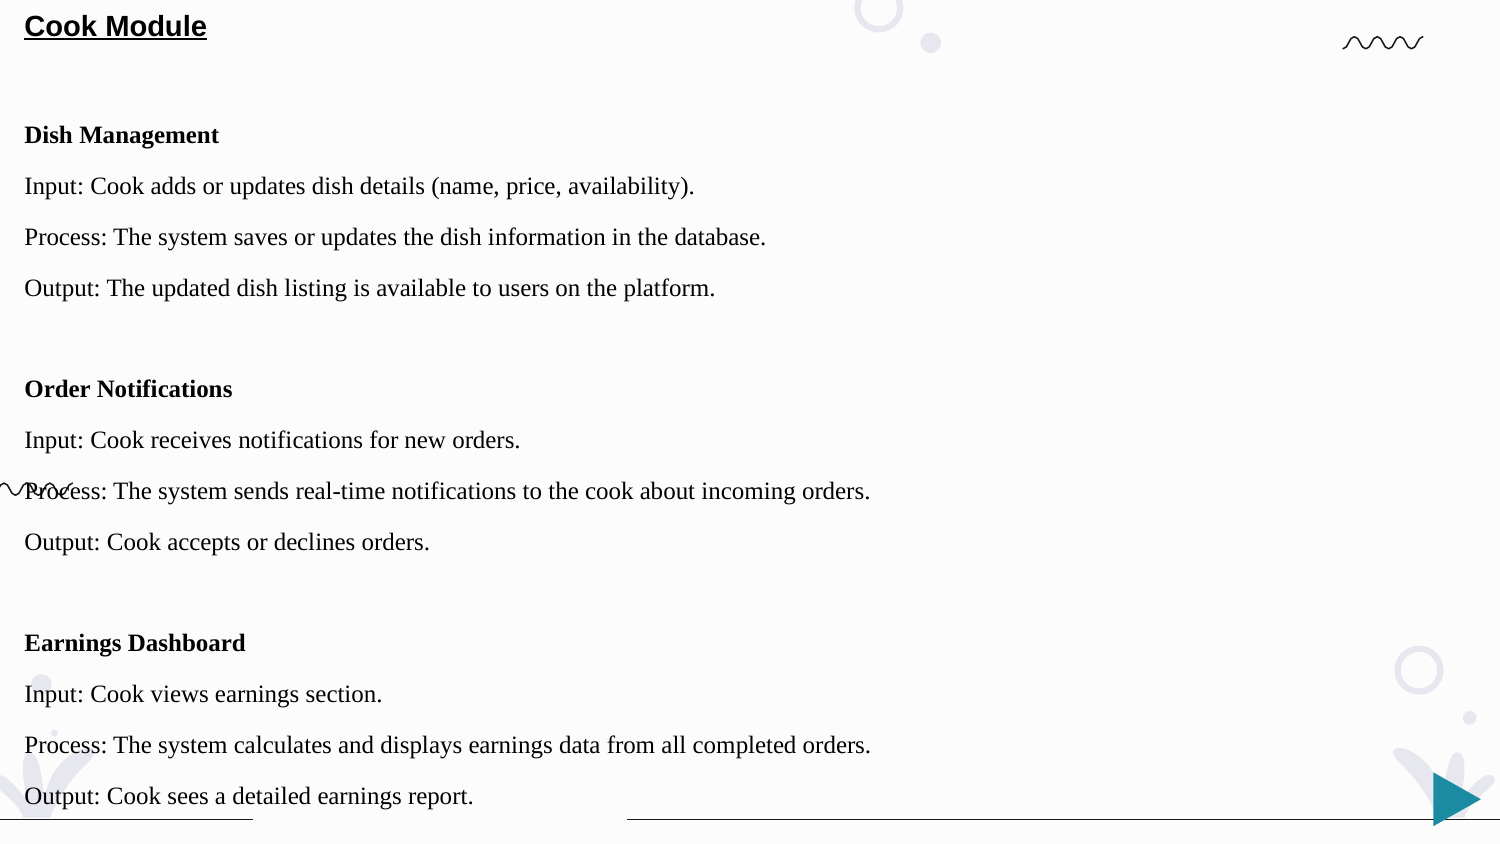

Cook Module

Dish Management
Input: Cook adds or updates dish details (name, price, availability).
Process: The system saves or updates the dish information in the database.
Output: The updated dish listing is available to users on the platform.

Order Notifications
Input: Cook receives notifications for new orders.
Process: The system sends real-time notifications to the cook about incoming orders.
Output: Cook accepts or declines orders.

Earnings Dashboard
Input: Cook views earnings section.
Process: The system calculates and displays earnings data from all completed orders.
Output: Cook sees a detailed earnings report.